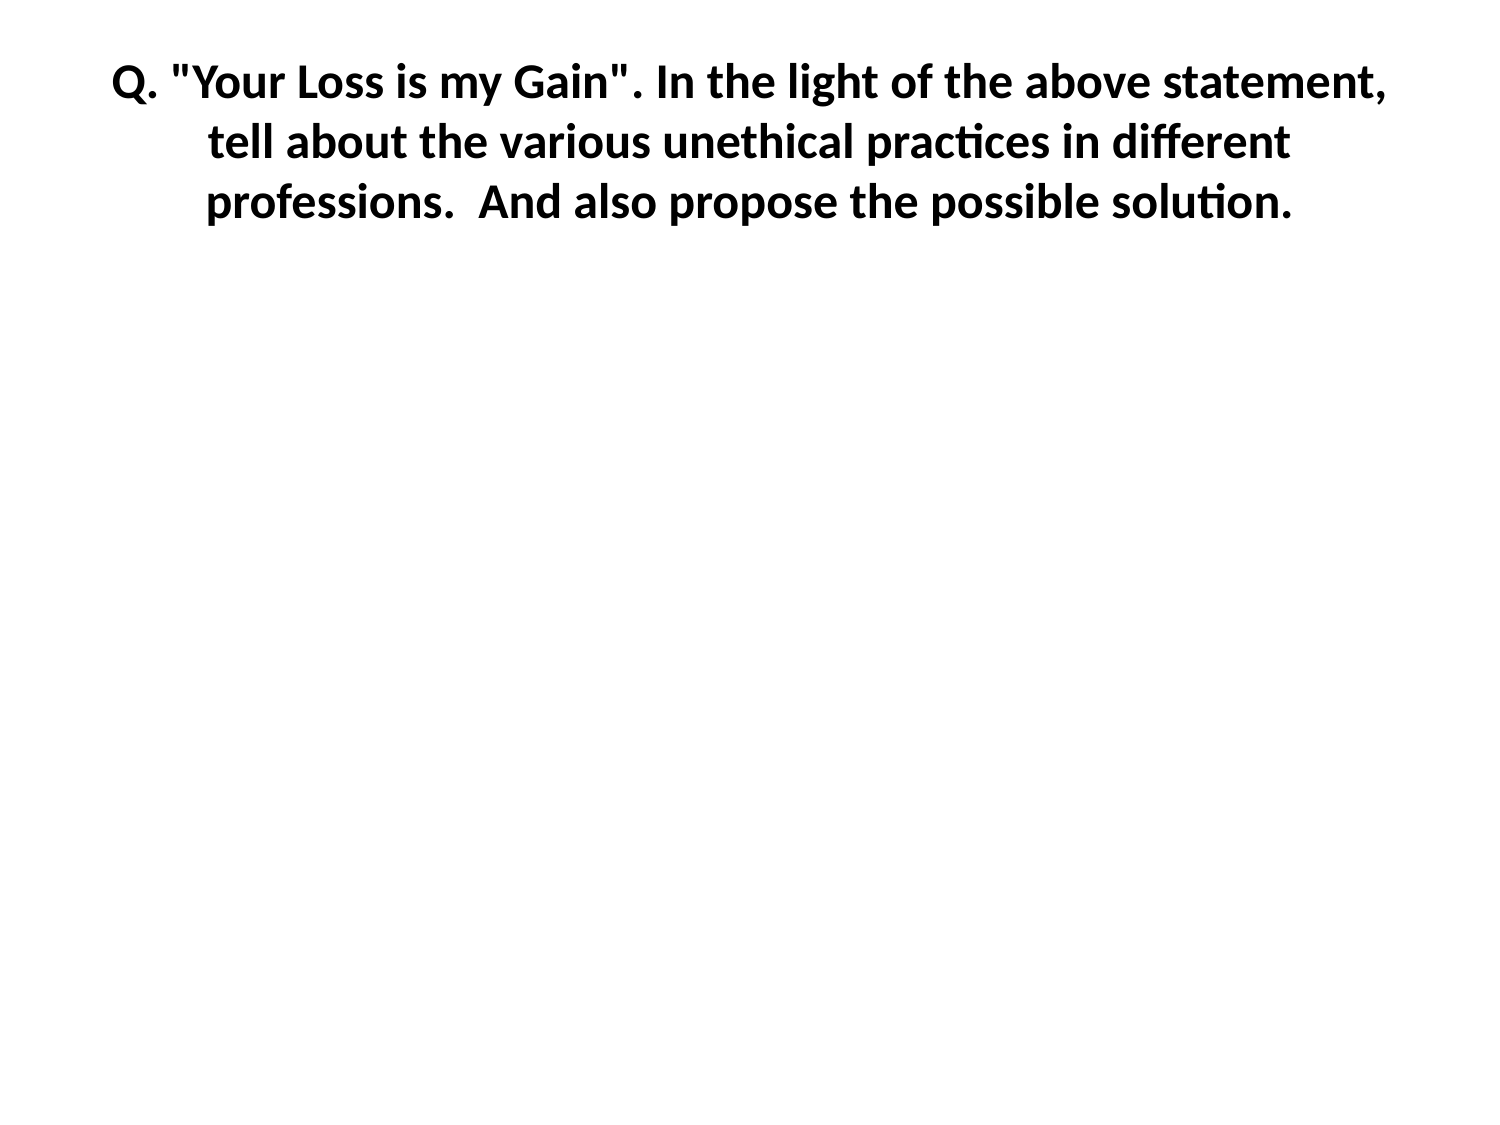

# Q. "Your Loss is my Gain". In the light of the above statement, tell about the various unethical practices in different professions.  And also propose the possible solution.